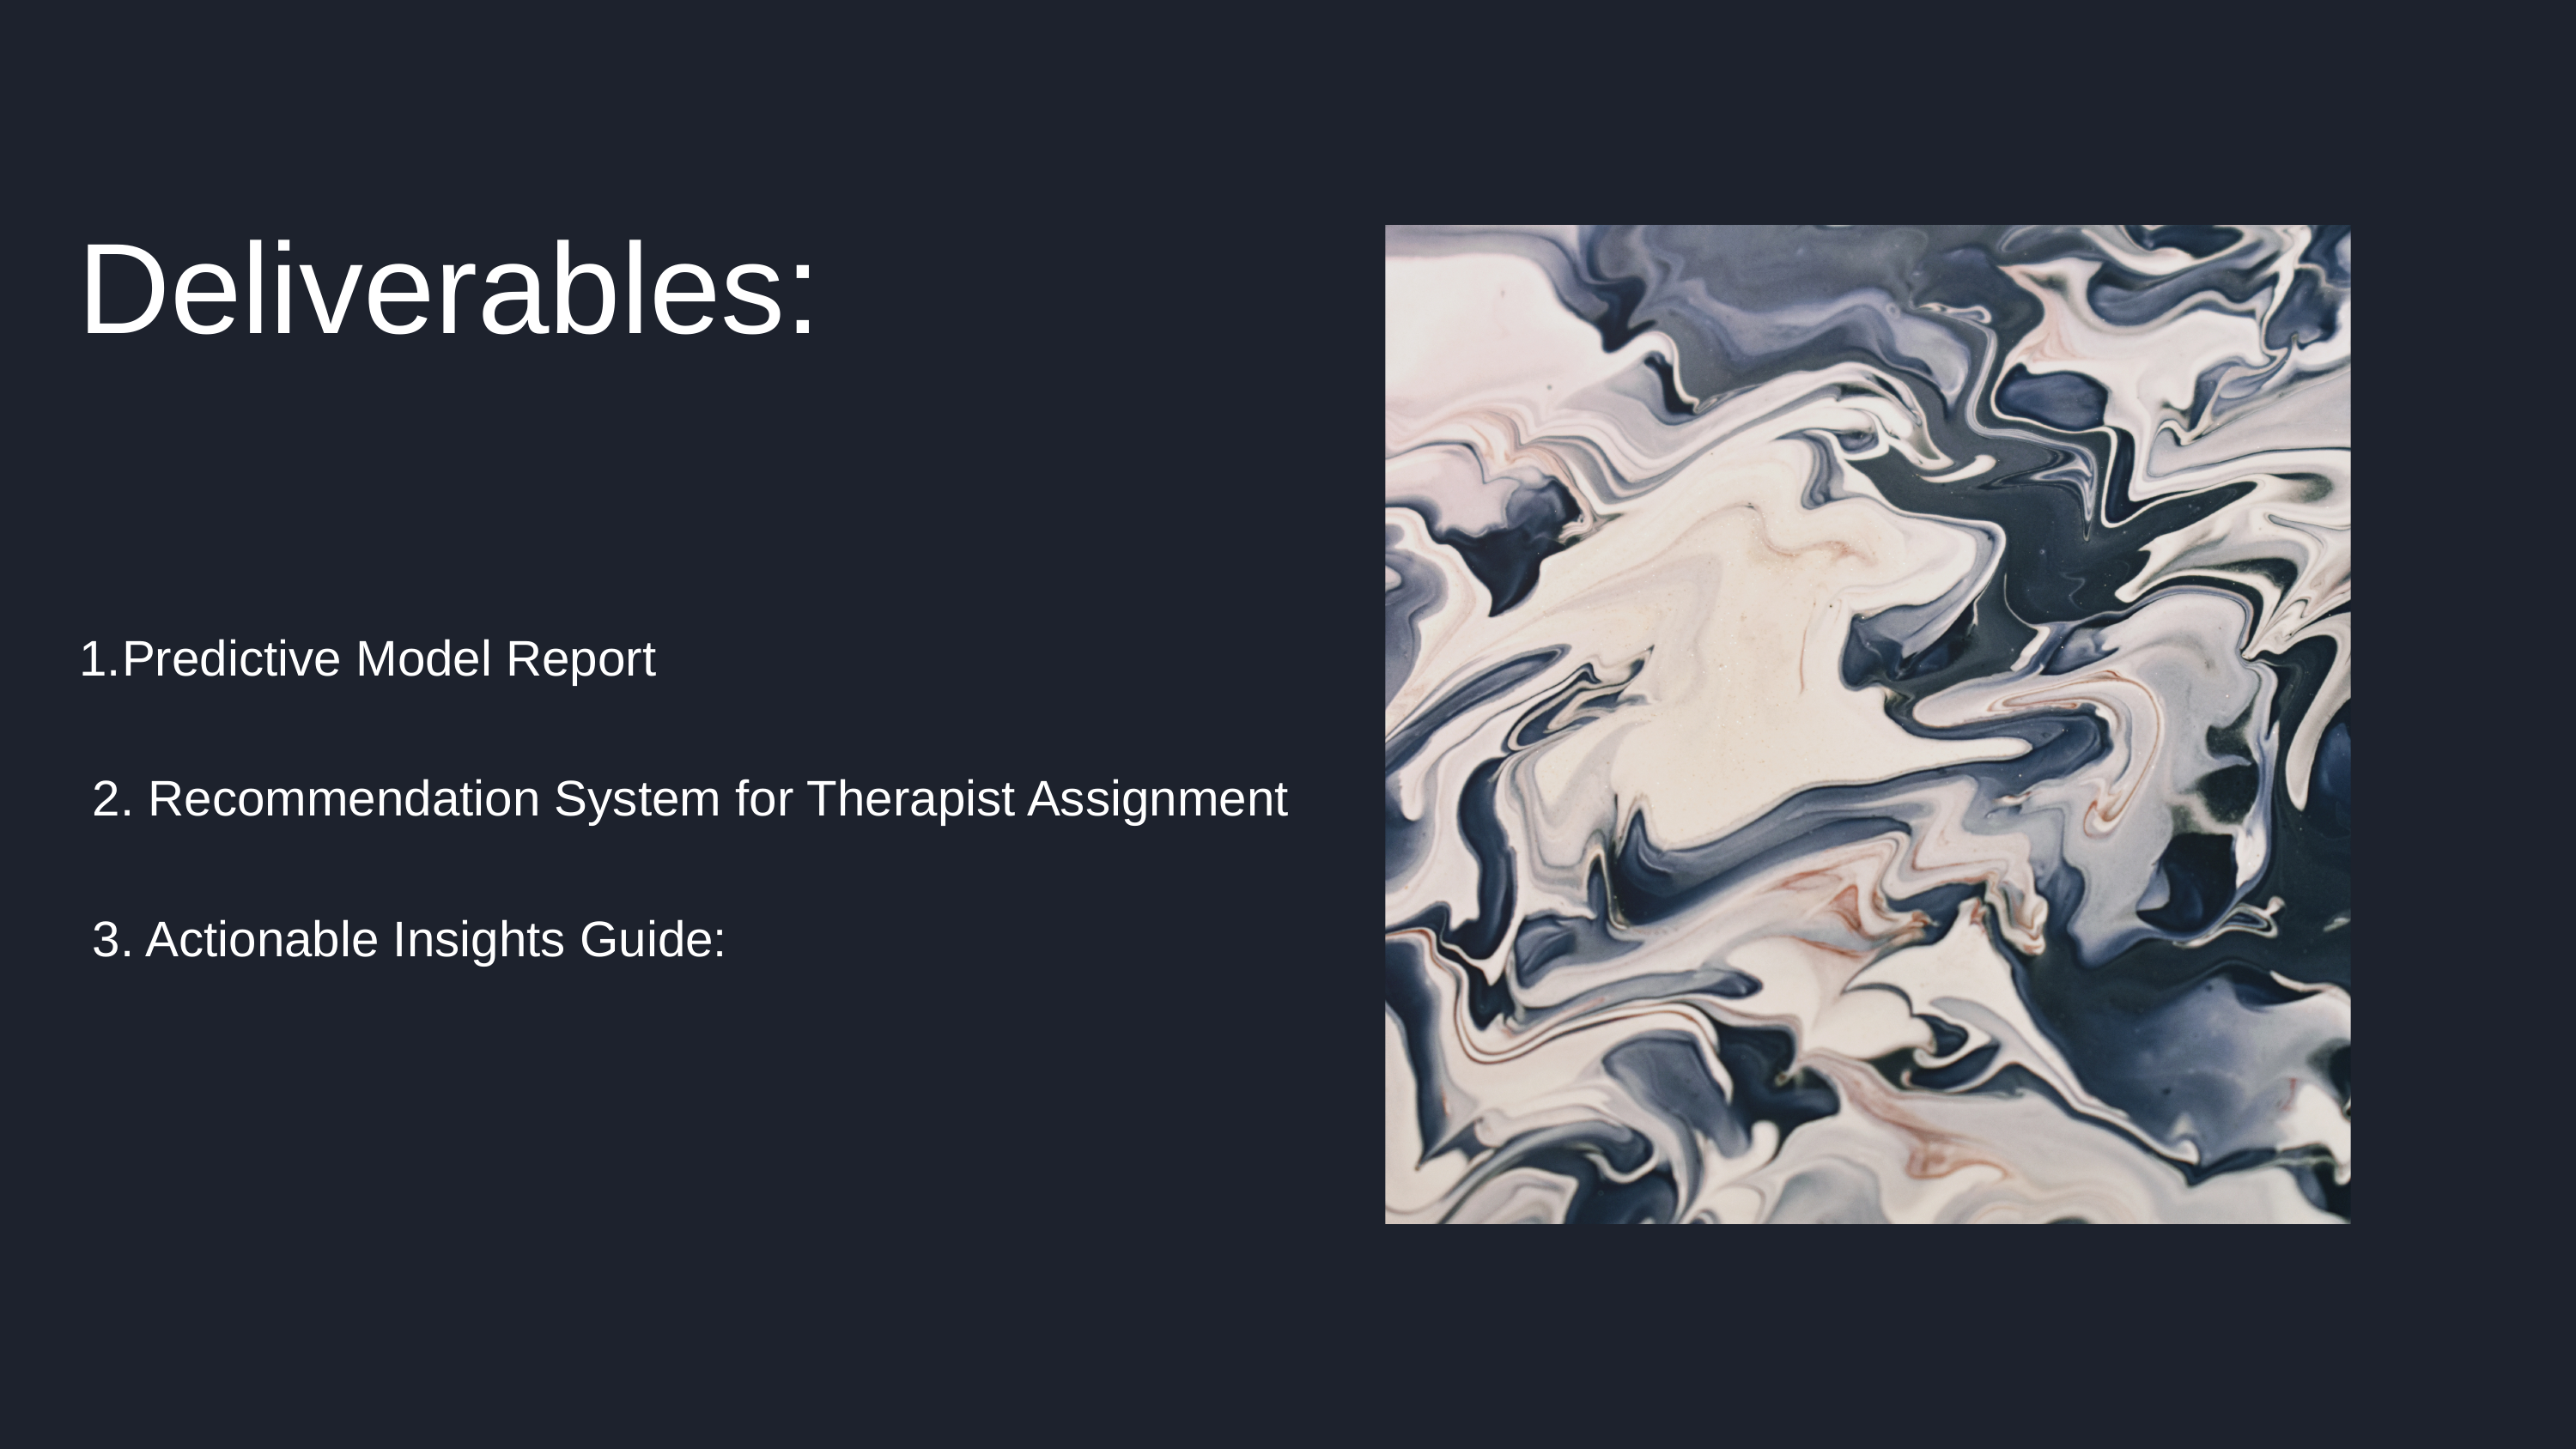

Deliverables:

Predictive Model Report

    2. Recommendation System for Therapist Assignment

    3. Actionable Insights Guide: